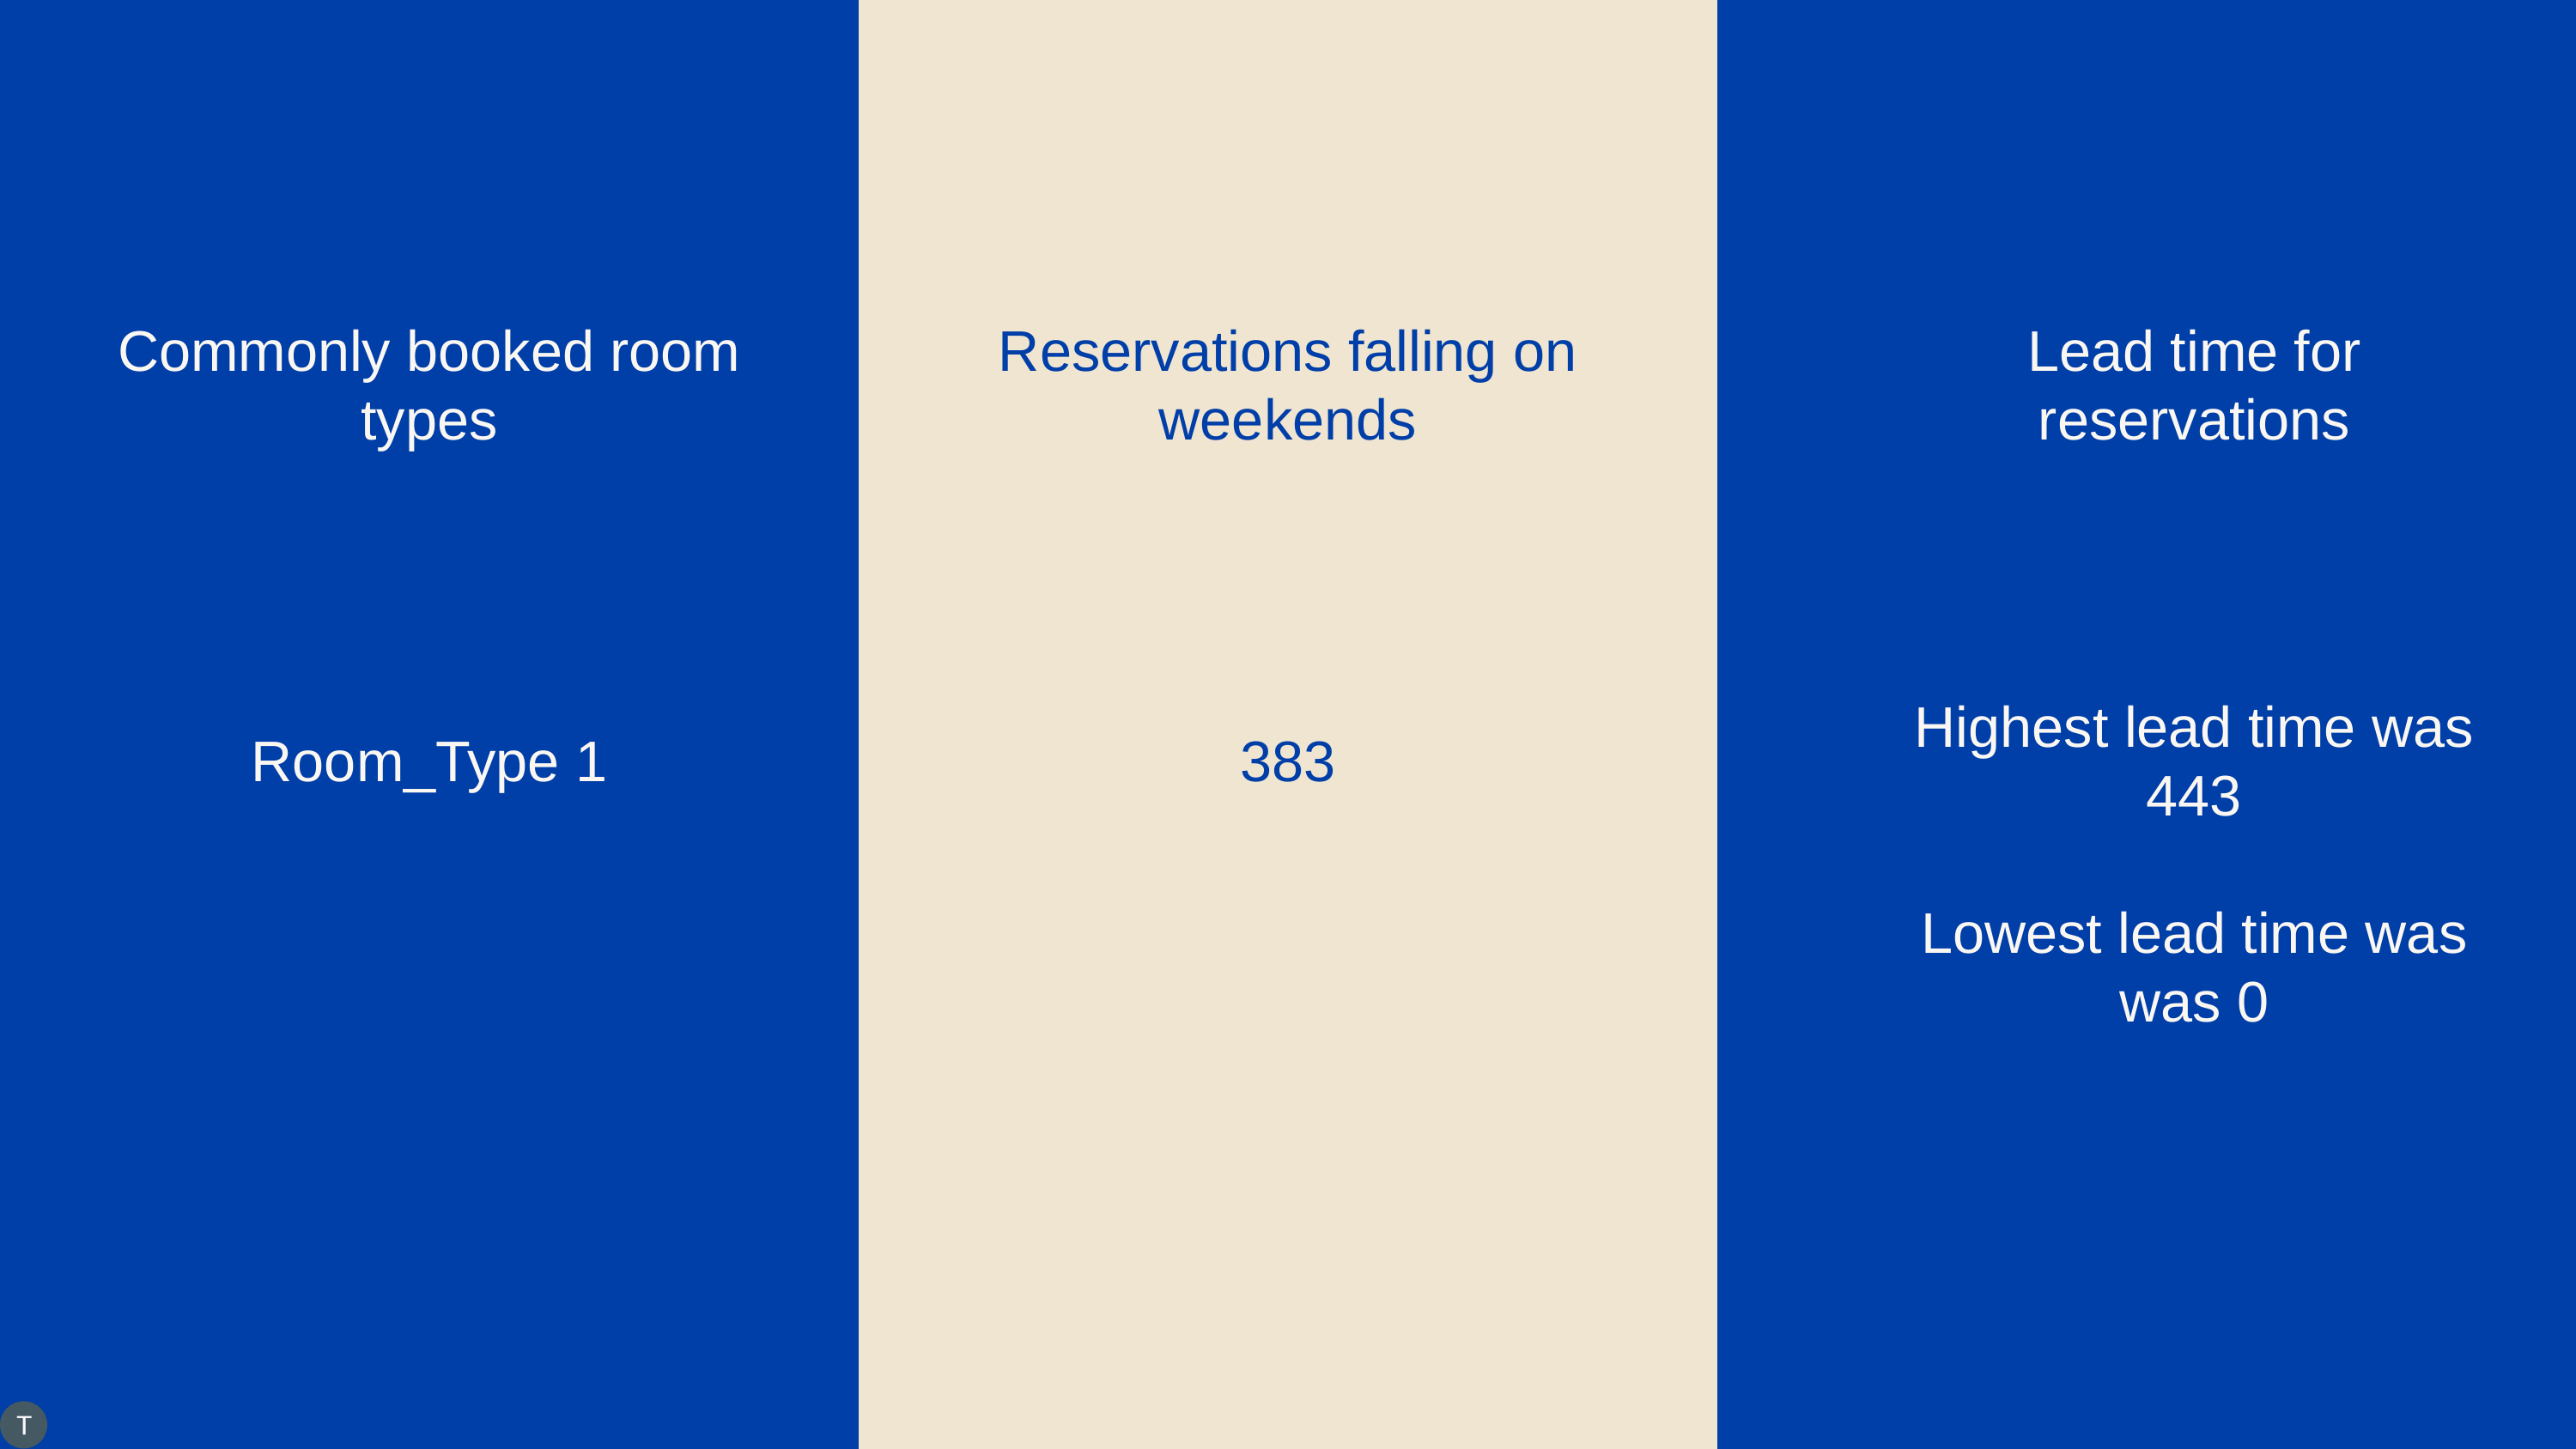

Commonly booked room types
Reservations falling on weekends
Lead time for reservations
Highest lead time was 443

Lowest lead time was was 0
Room_Type 1

383